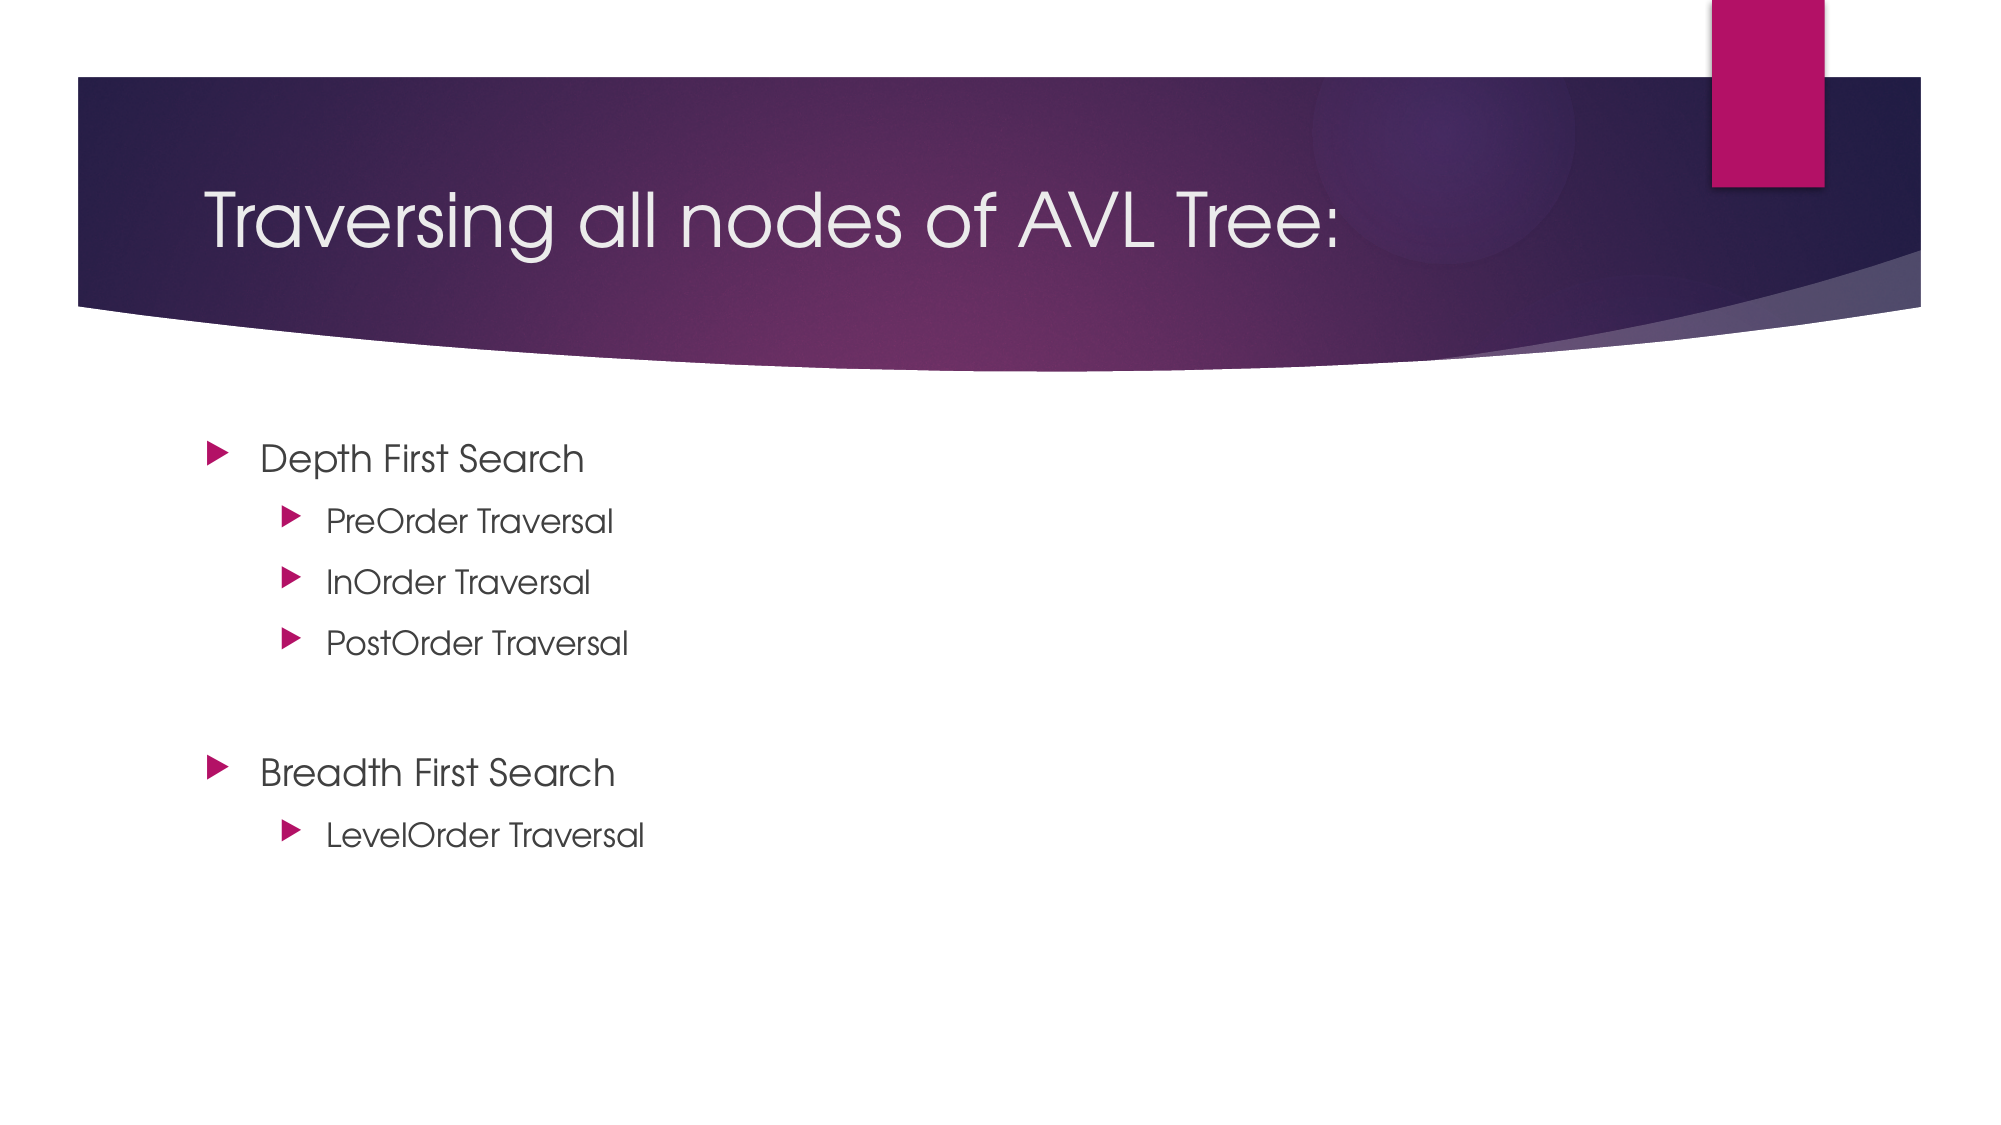

# Traversing all nodes of AVL Tree:
Depth First Search
PreOrder Traversal
InOrder Traversal
PostOrder Traversal

Breadth First Search
LevelOrder Traversal